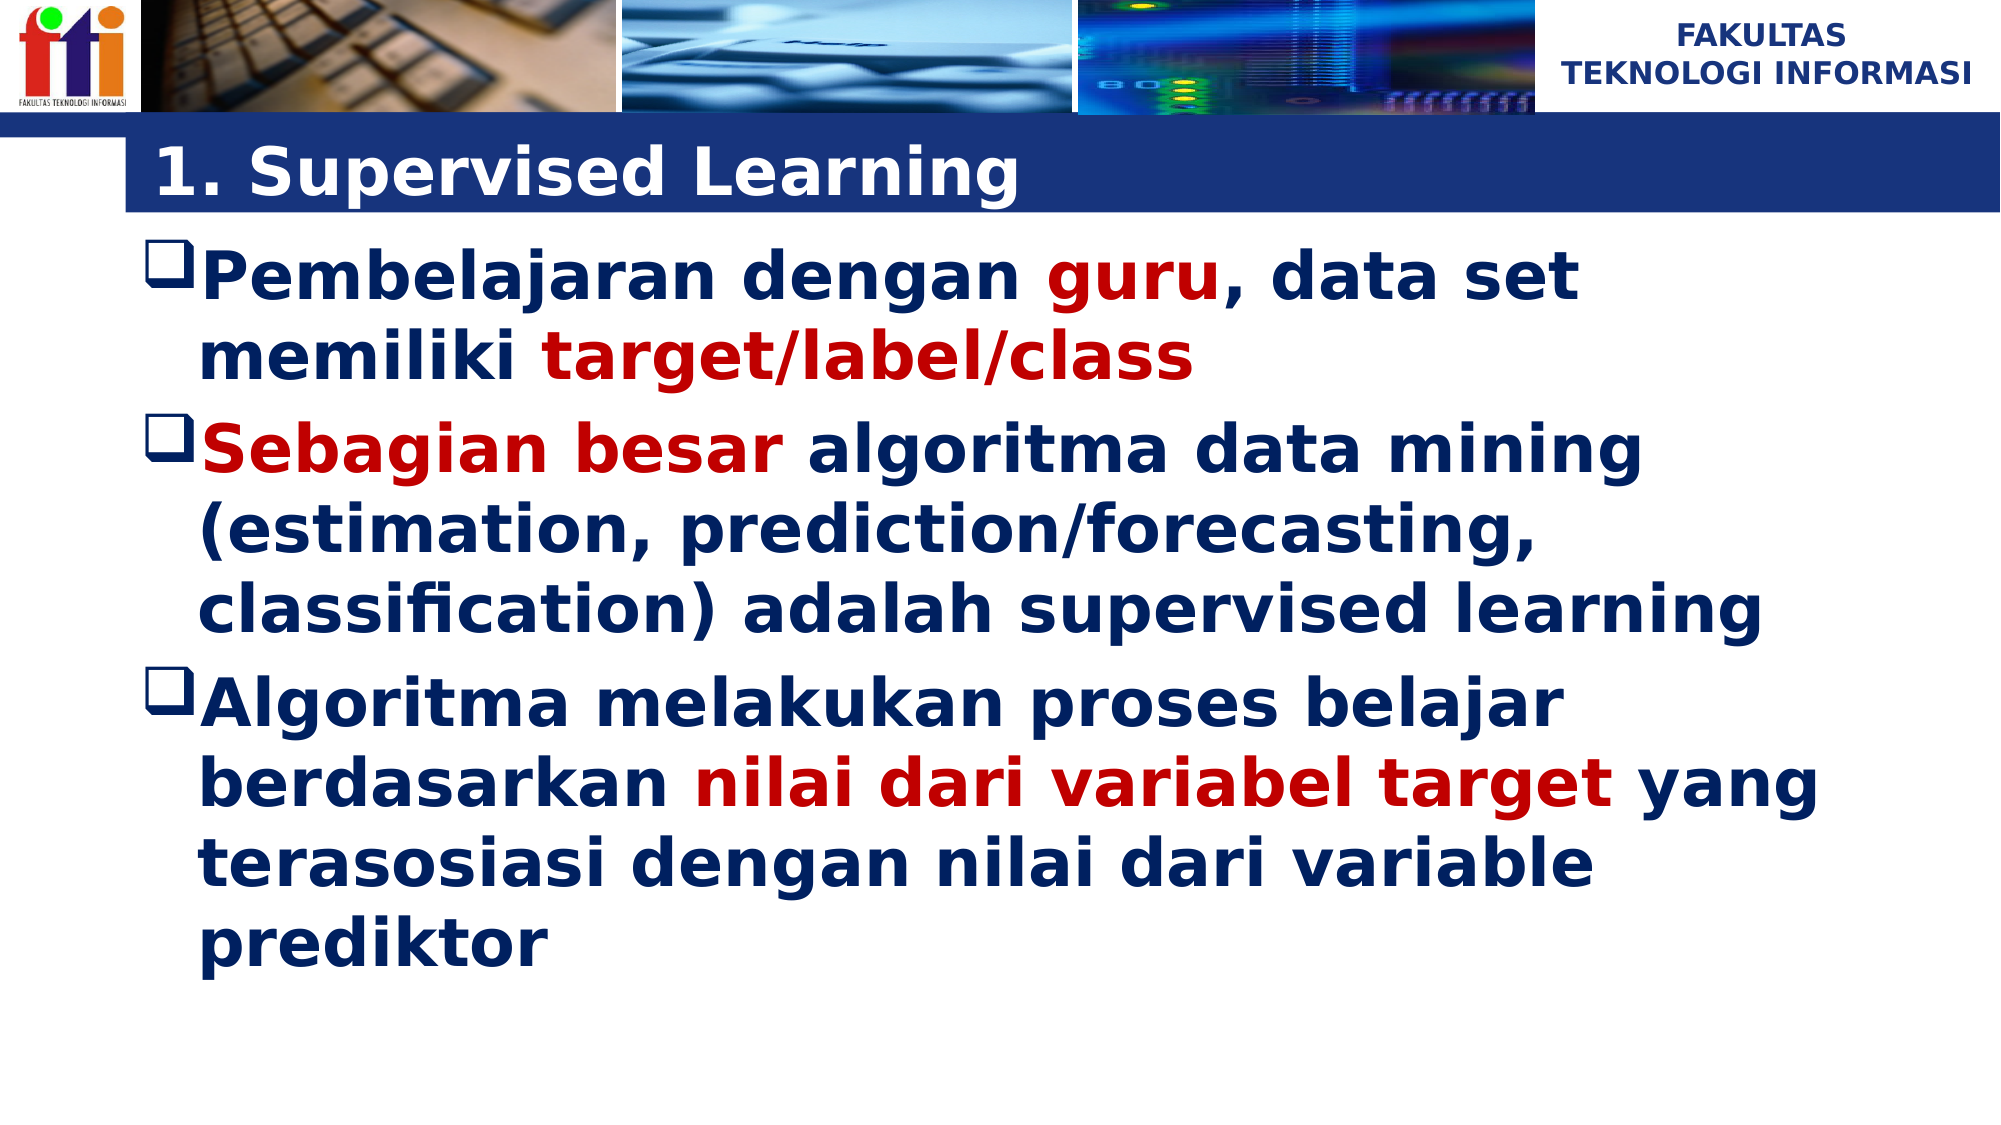

47
# 1. Supervised Learning
Pembelajaran dengan guru, data set memiliki target/label/class
Sebagian besar algoritma data mining (estimation, prediction/forecasting, classification) adalah supervised learning
Algoritma melakukan proses belajar berdasarkan nilai dari variabel target yang terasosiasi dengan nilai dari variable prediktor